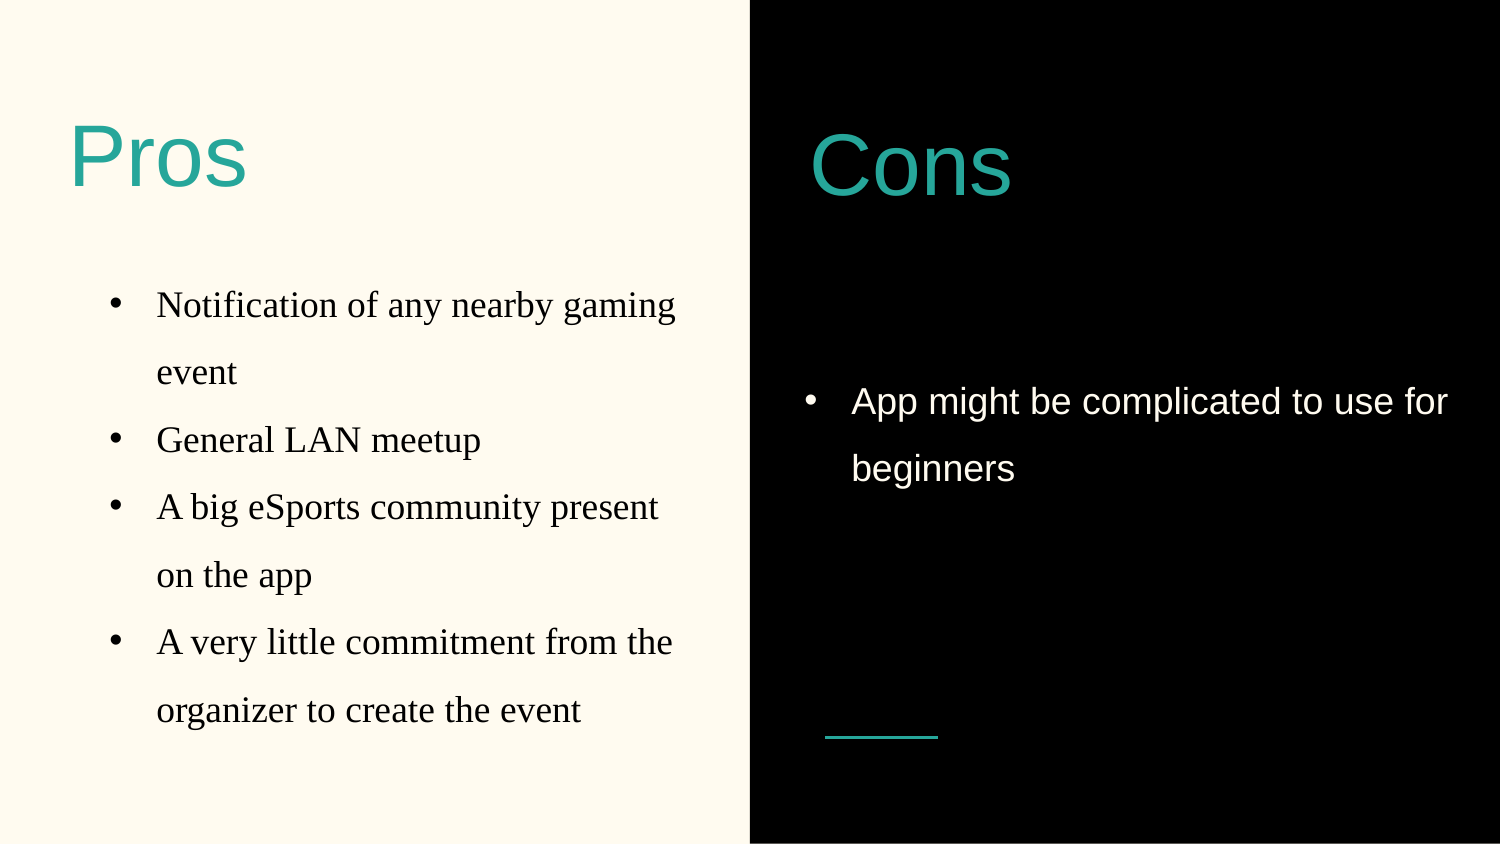

# Pros
Cons
App might be complicated to use for beginners
Notification of any nearby gaming event
General LAN meetup
A big eSports community present on the app
A very little commitment from the organizer to create the event